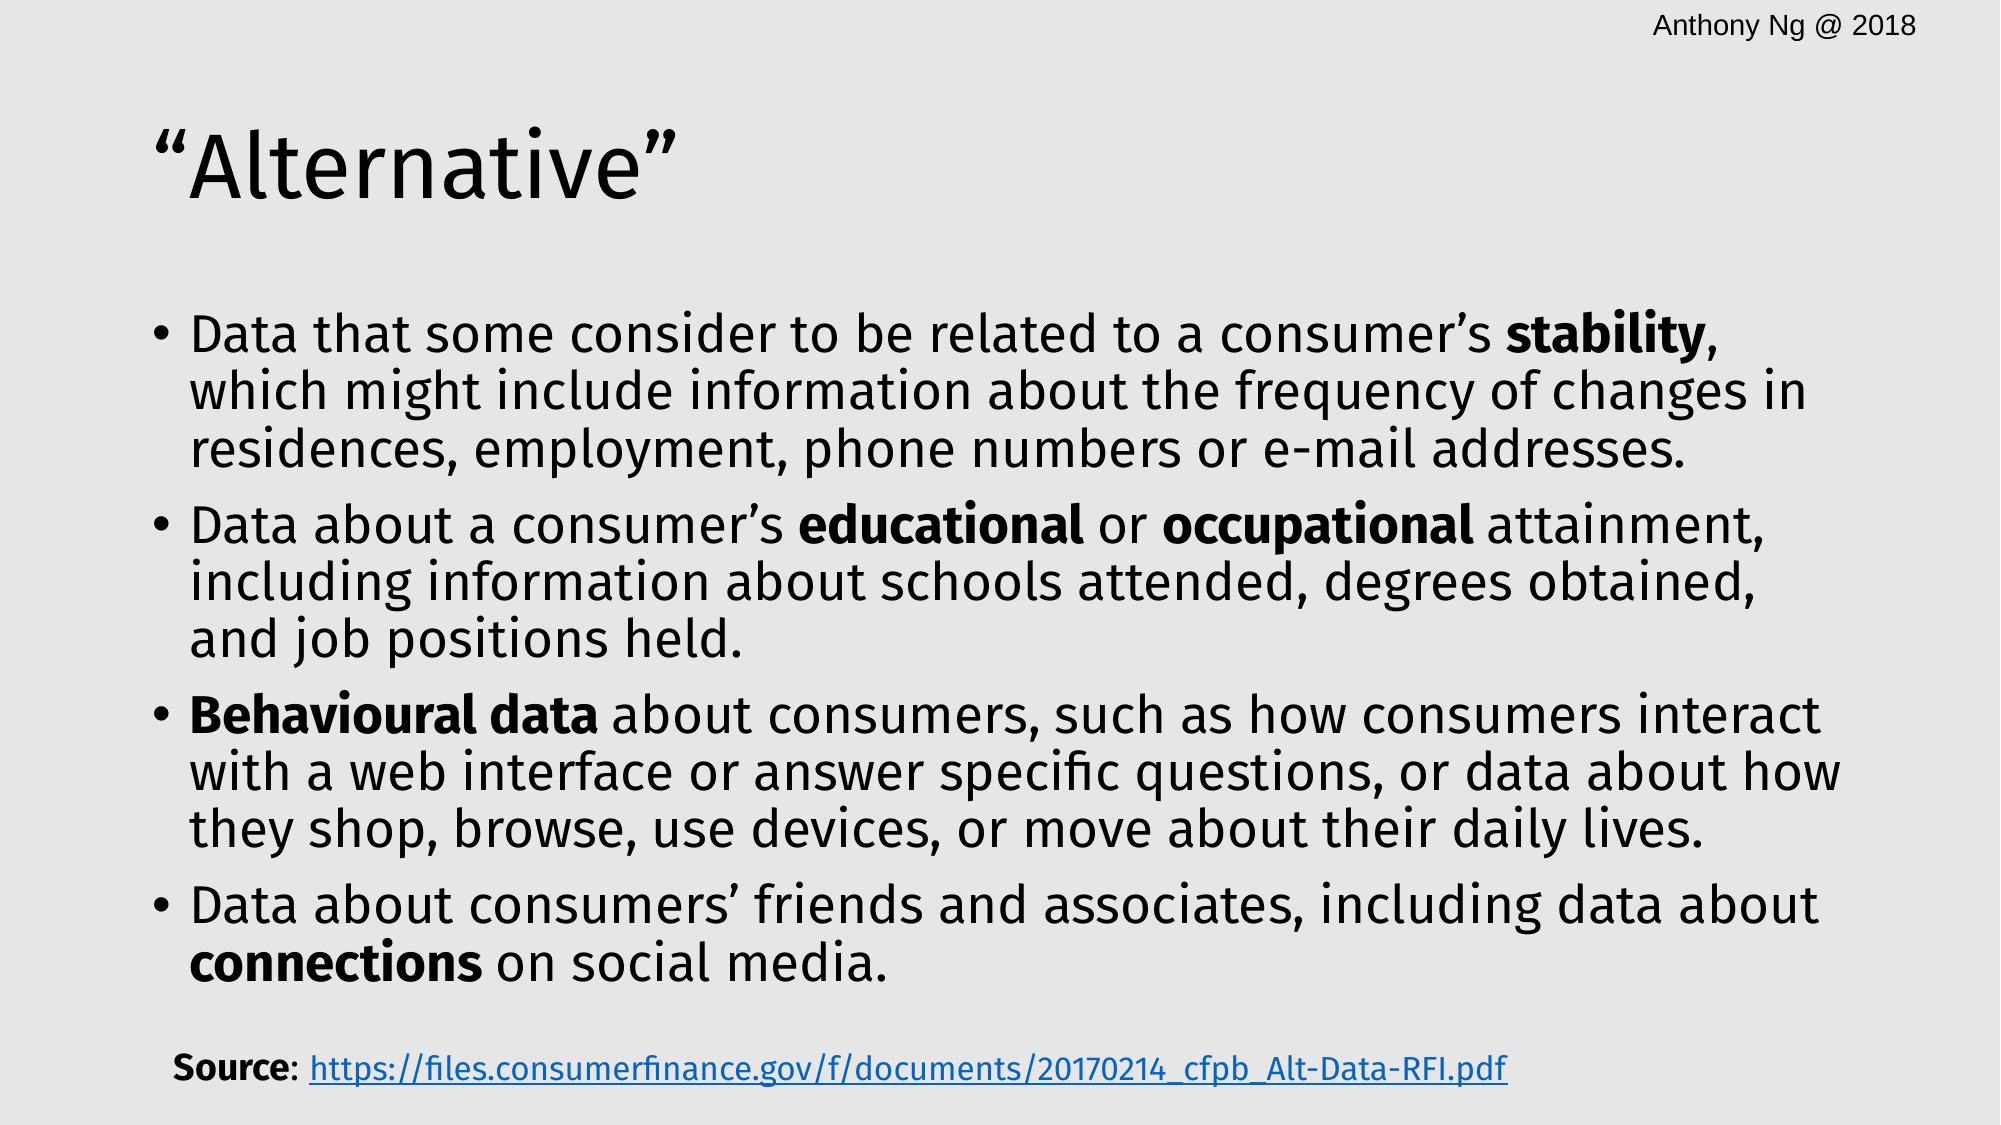

# “Alternative”
Data that some consider to be related to a consumer’s stability, which might include information about the frequency of changes in residences, employment, phone numbers or e-mail addresses.
Data about a consumer’s educational or occupational attainment, including information about schools attended, degrees obtained, and job positions held.
Behavioural data about consumers, such as how consumers interact with a web interface or answer specific questions, or data about how they shop, browse, use devices, or move about their daily lives.
Data about consumers’ friends and associates, including data about connections on social media.
Source: https://files.consumerfinance.gov/f/documents/20170214_cfpb_Alt-Data-RFI.pdf